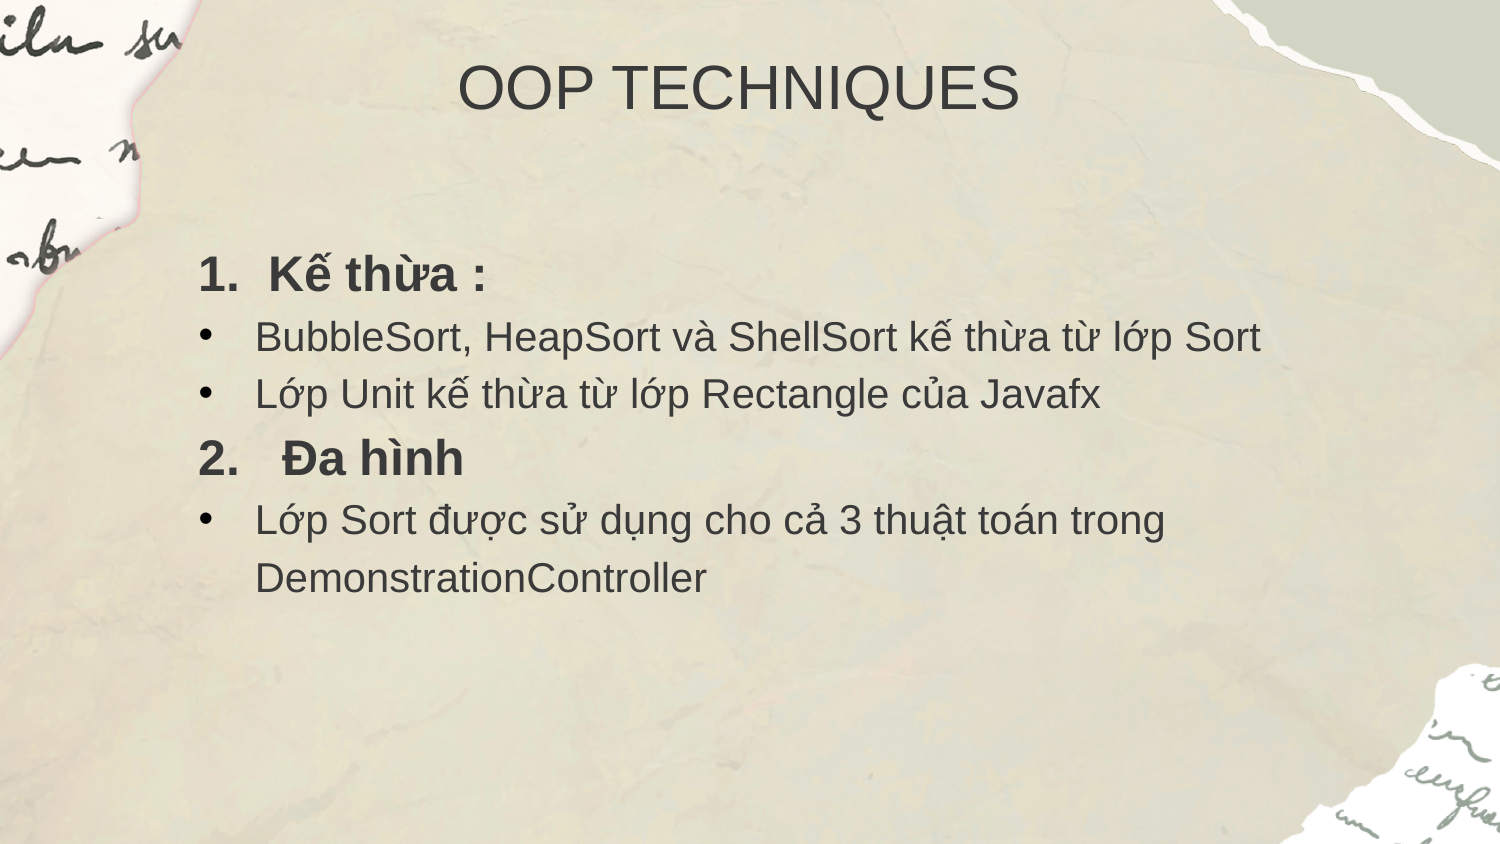

# OOP TECHNIQUES

1.  Kế thừa :
BubbleSort, HeapSort và ShellSort kế thừa từ lớp Sort
Lớp Unit kế thừa từ lớp Rectangle của Javafx
2.   Đa hình
Lớp Sort được sử dụng cho cả 3 thuật toán trong DemonstrationController